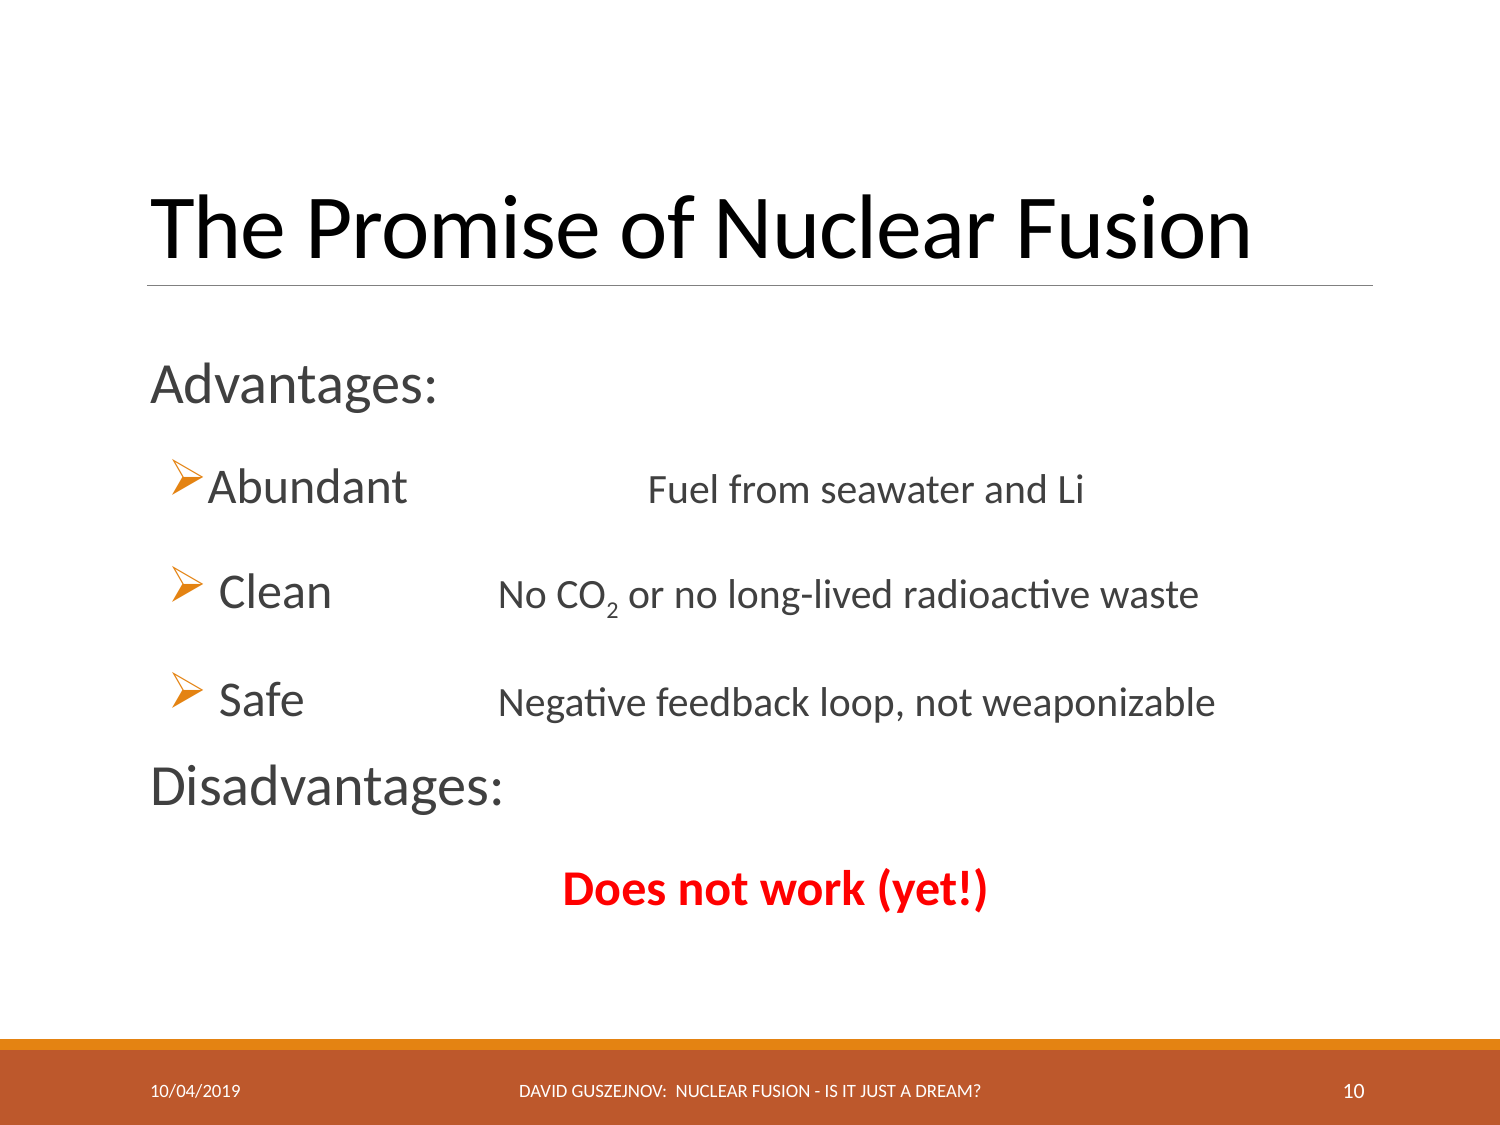

# The Promise of Nuclear Fusion

Advantages:
Abundant		Fuel from seawater and Li
 Clean 		No CO2 or no long-lived radioactive waste
 Safe		Negative feedback loop, not weaponizable
Disadvantages:
 Does not work (yet!)
10/04/2019
David Guszejnov:  Nuclear Fusion - Is it just a dream?
10